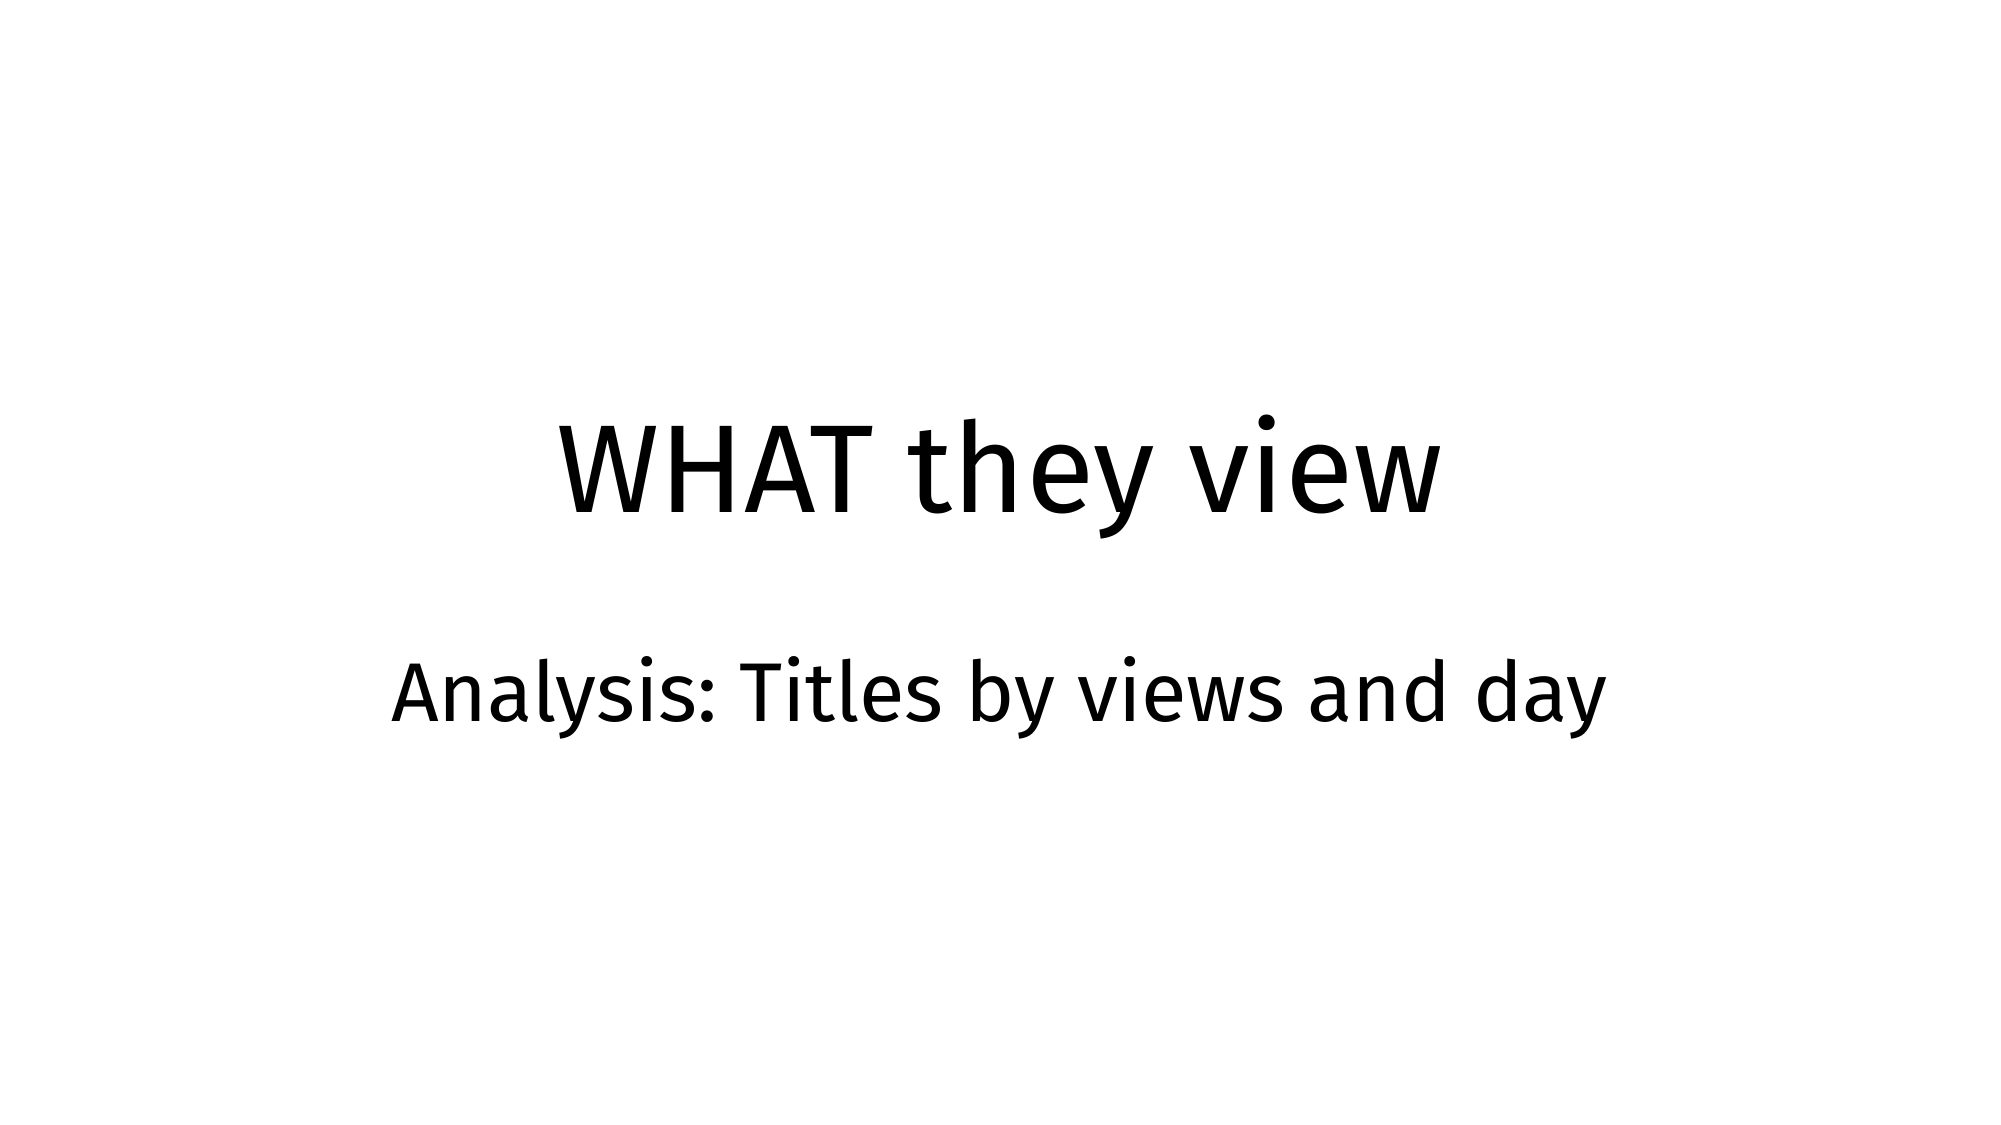

WHAT they view
Analysis: Titles by views and day